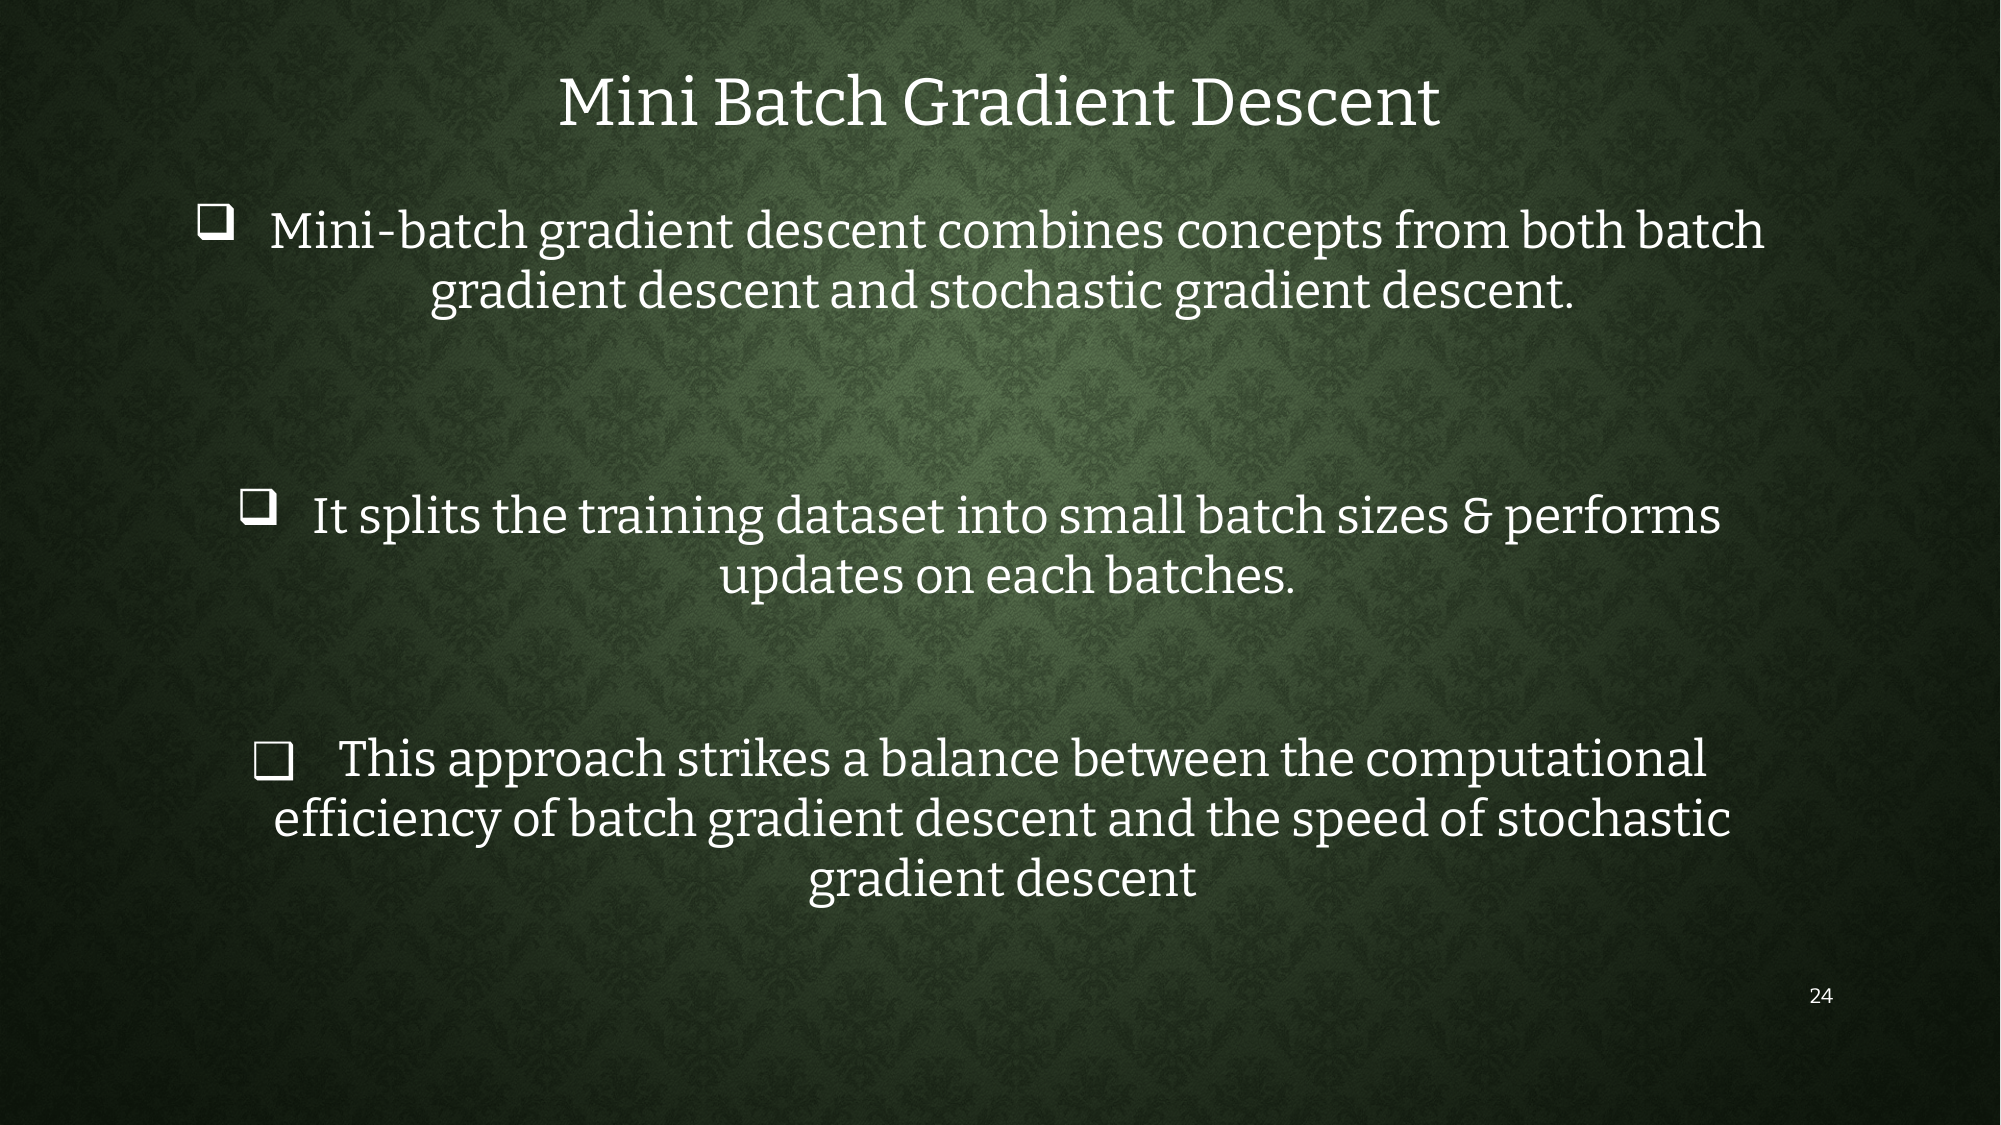

Mini Batch Gradient Descent
  Mini-batch gradient descent combines concepts from both batch gradient descent and stochastic gradient descent.

  It splits the training dataset into small batch sizes & performs updates on each batches.

    This approach strikes a balance between the computational efficiency of batch gradient descent and the speed of stochastic gradient descent
24